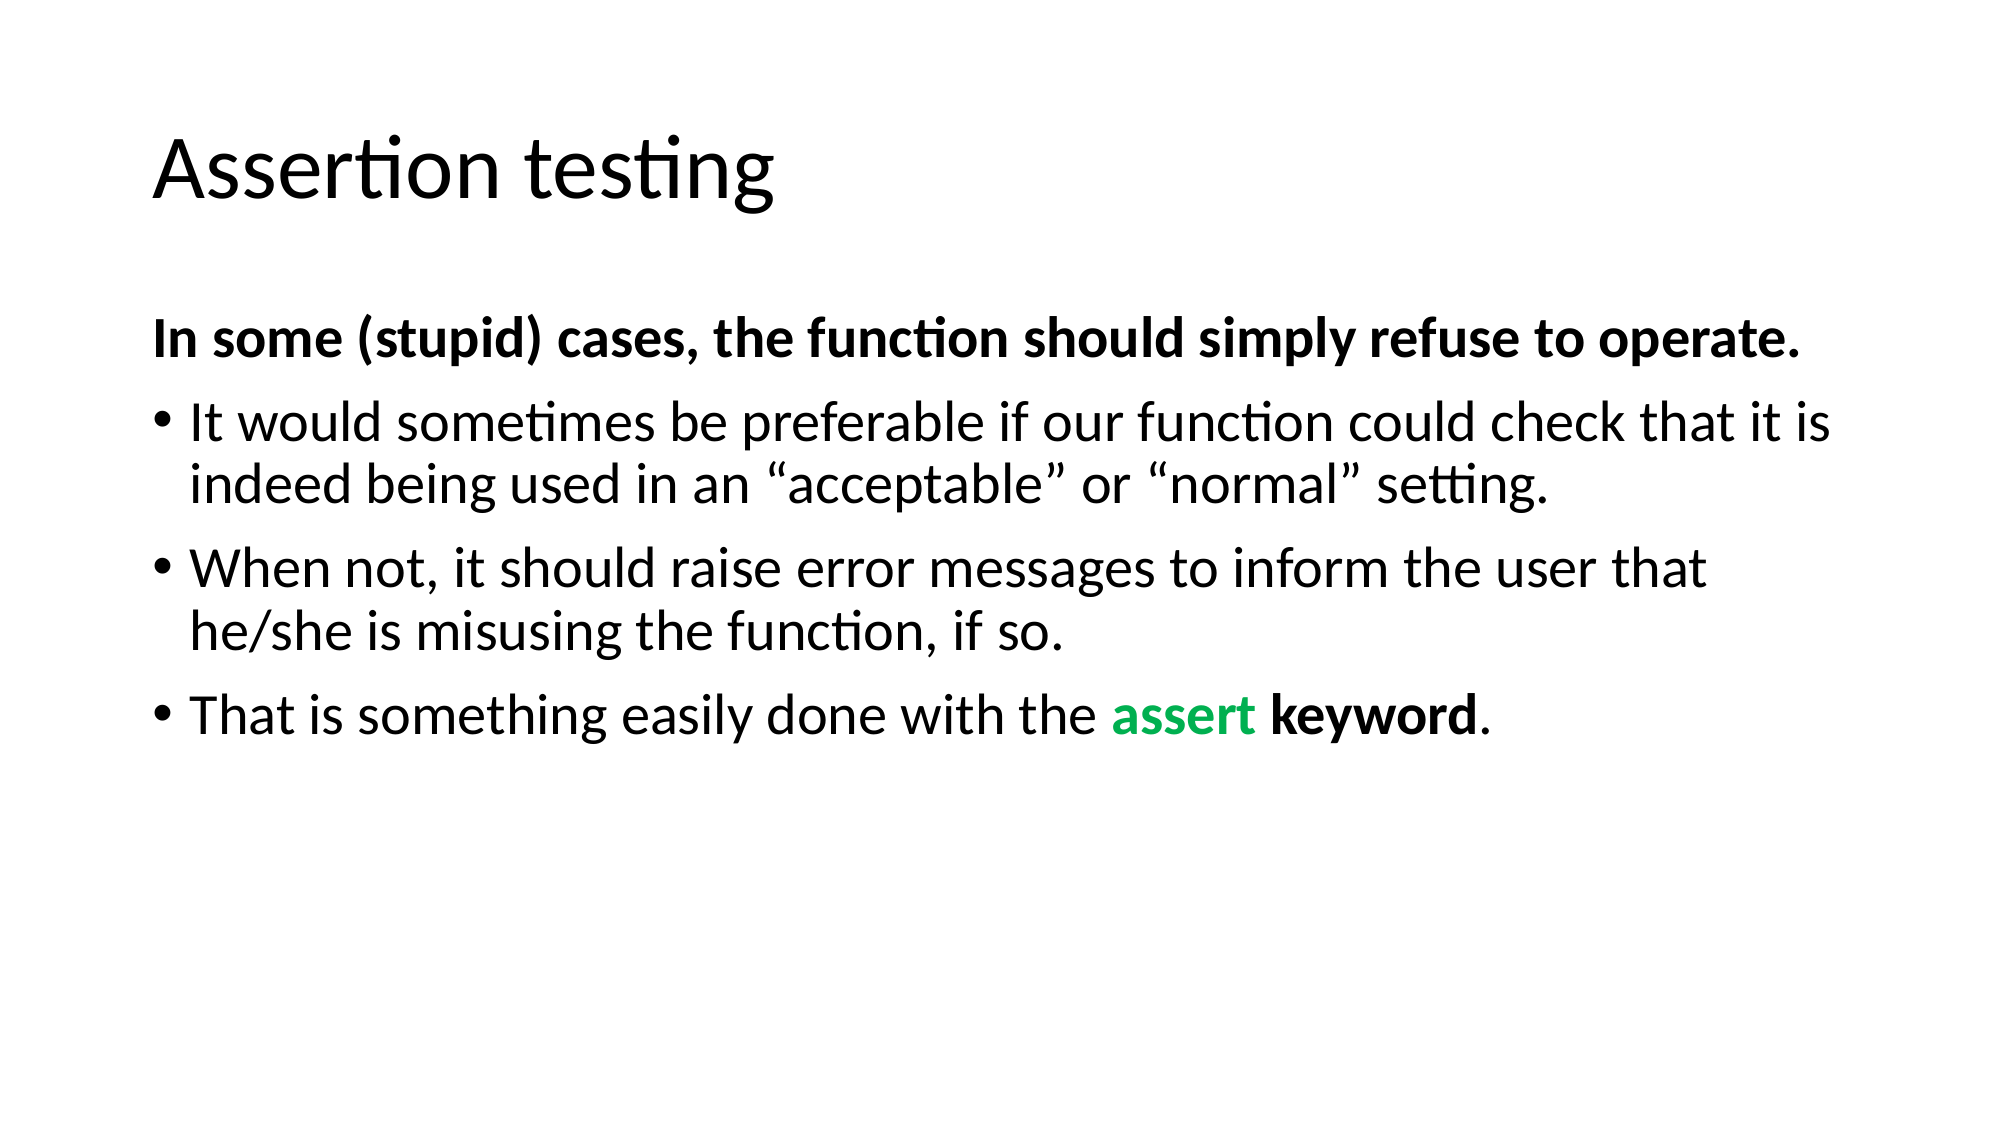

# Assertion testing
In some (stupid) cases, the function should simply refuse to operate.
It would sometimes be preferable if our function could check that it is indeed being used in an “acceptable” or “normal” setting.
When not, it should raise error messages to inform the user that he/she is misusing the function, if so.
That is something easily done with the assert keyword.